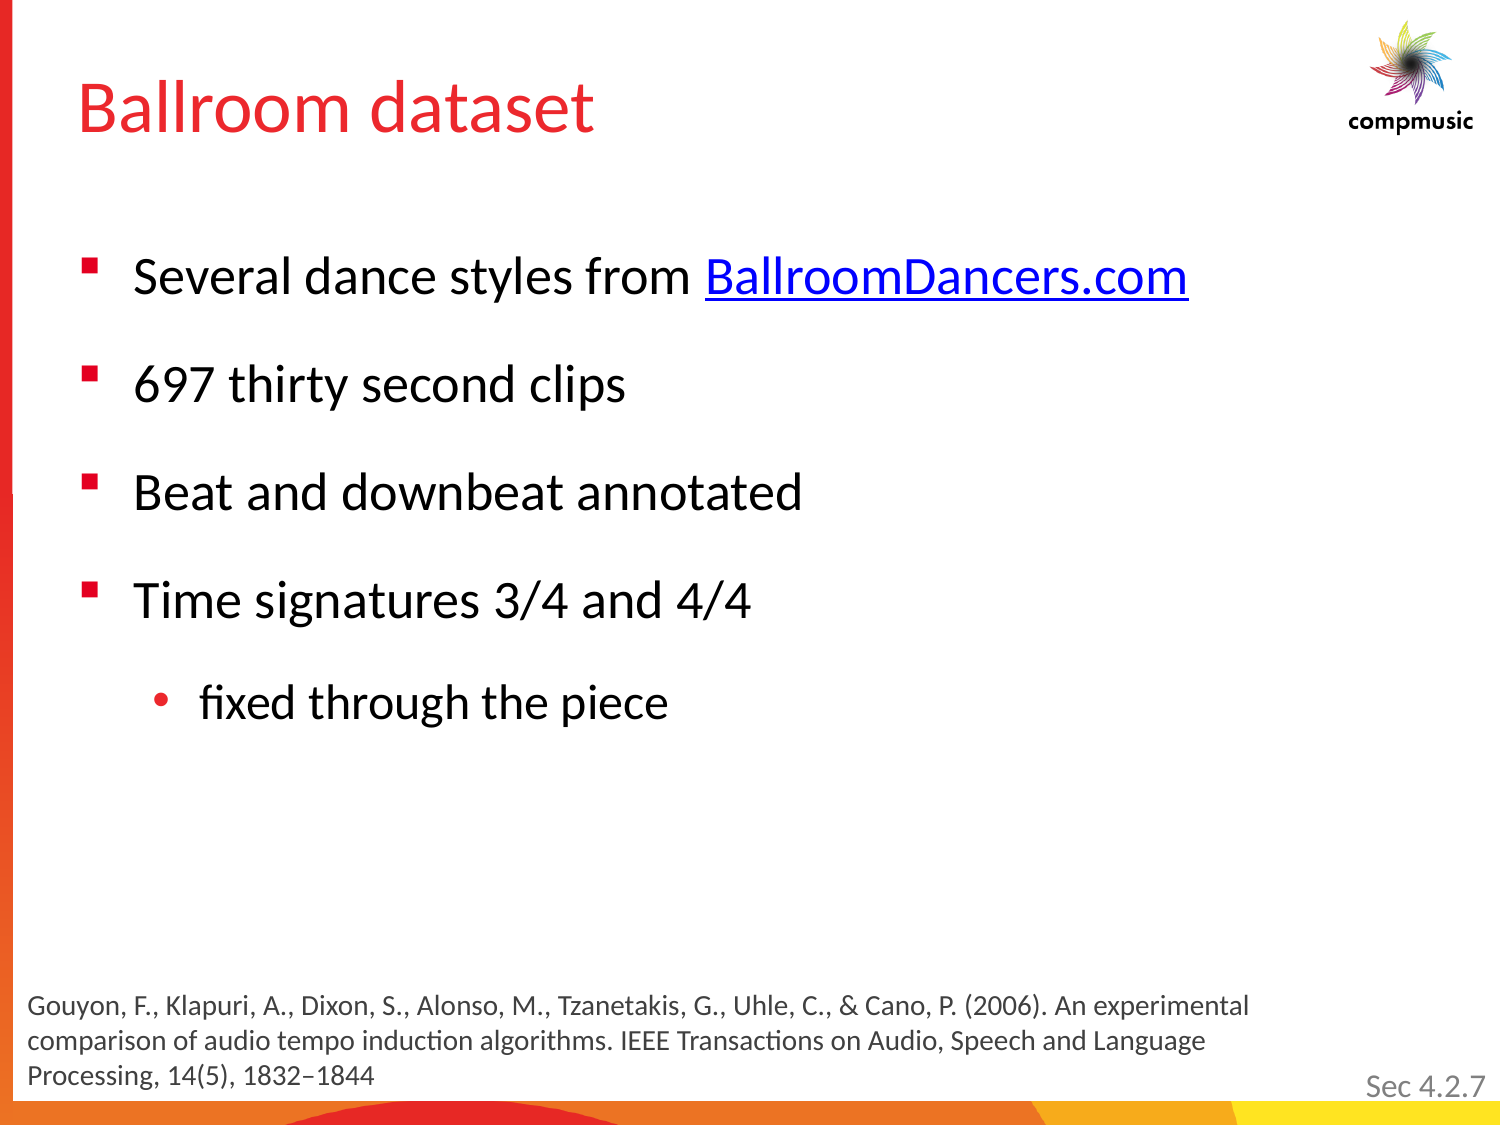

# Ballroom dataset
Several dance styles from BallroomDancers.com
697 thirty second clips
Beat and downbeat annotated
Time signatures 3/4 and 4/4
fixed through the piece
Gouyon, F., Klapuri, A., Dixon, S., Alonso, M., Tzanetakis, G., Uhle, C., & Cano, P. (2006). An experimental comparison of audio tempo induction algorithms. IEEE Transactions on Audio, Speech and Language Processing, 14(5), 1832–1844
Sec 4.2.7